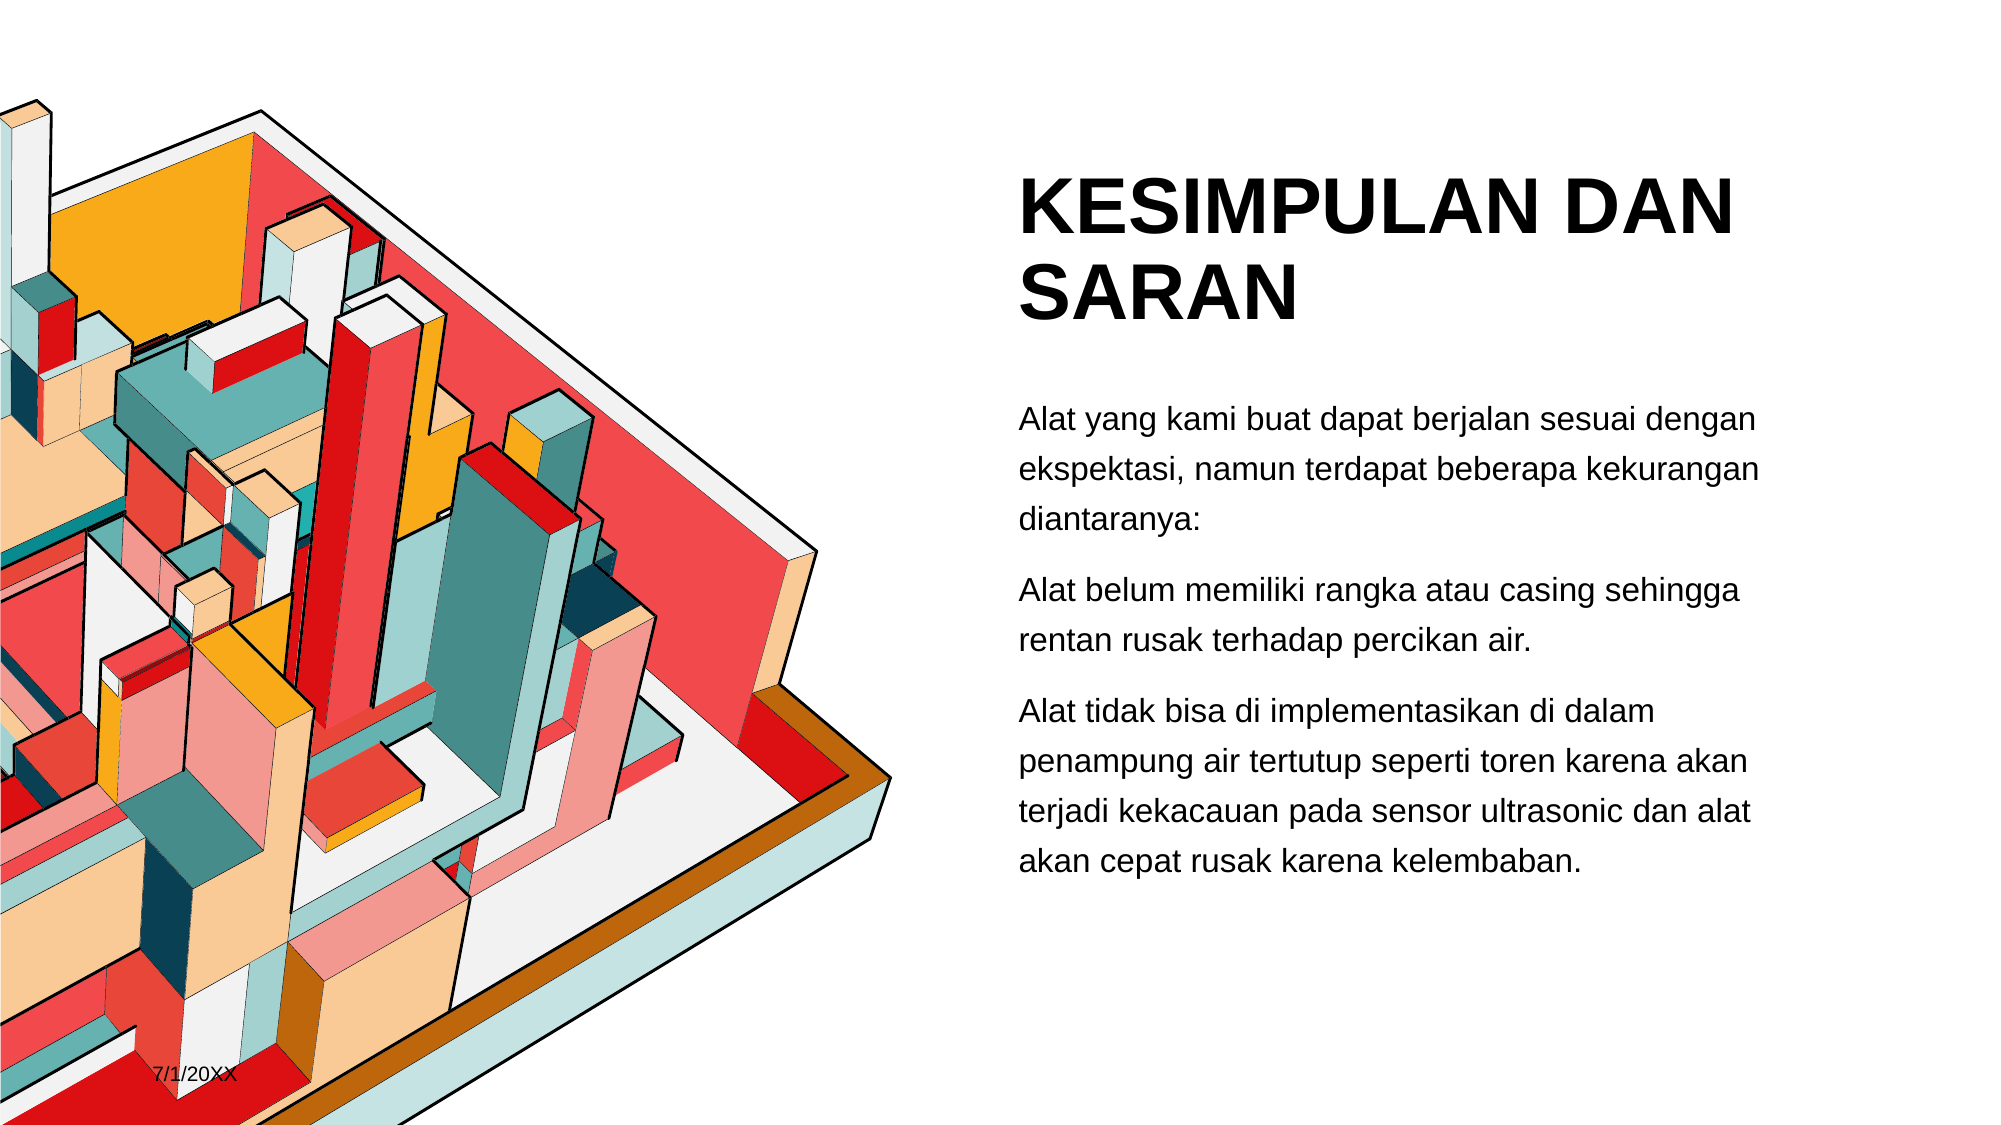

# Kesimpulan dan saran
Alat yang kami buat dapat berjalan sesuai dengan ekspektasi, namun terdapat beberapa kekurangan diantaranya:
Alat belum memiliki rangka atau casing sehingga rentan rusak terhadap percikan air.
Alat tidak bisa di implementasikan di dalam penampung air tertutup seperti toren karena akan terjadi kekacauan pada sensor ultrasonic dan alat akan cepat rusak karena kelembaban.
7/1/20XX